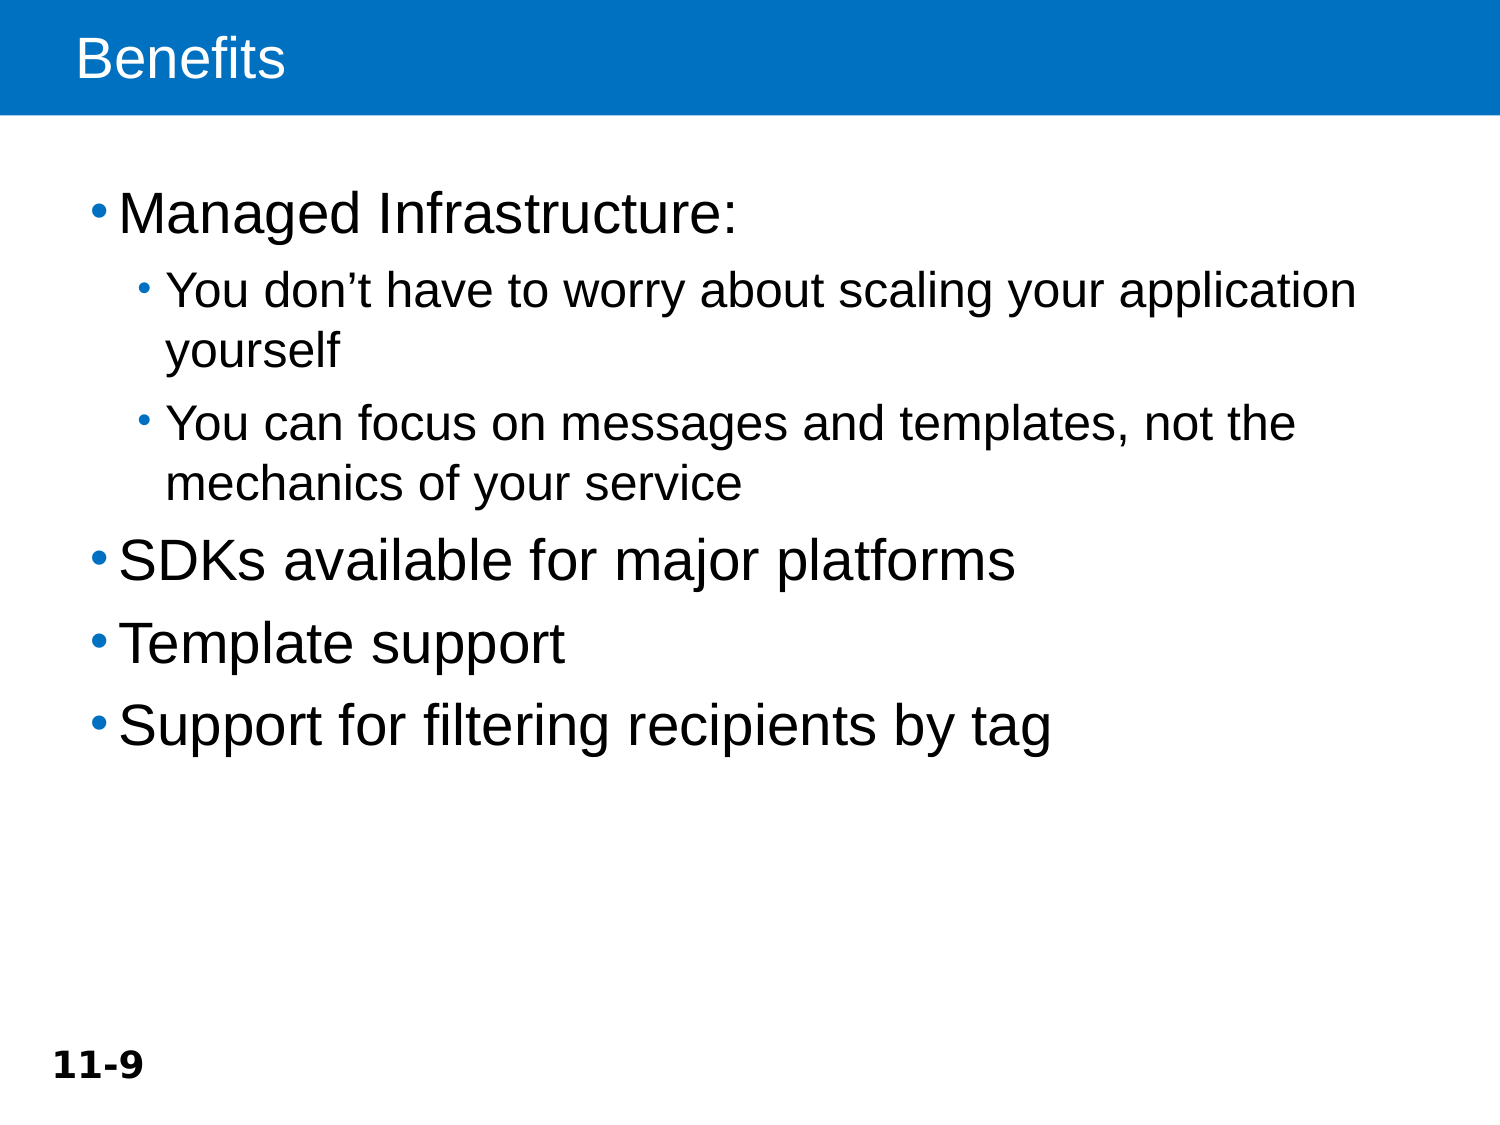

# Benefits
Managed Infrastructure:
You don’t have to worry about scaling your application yourself
You can focus on messages and templates, not the mechanics of your service
SDKs available for major platforms
Template support
Support for filtering recipients by tag

11-9